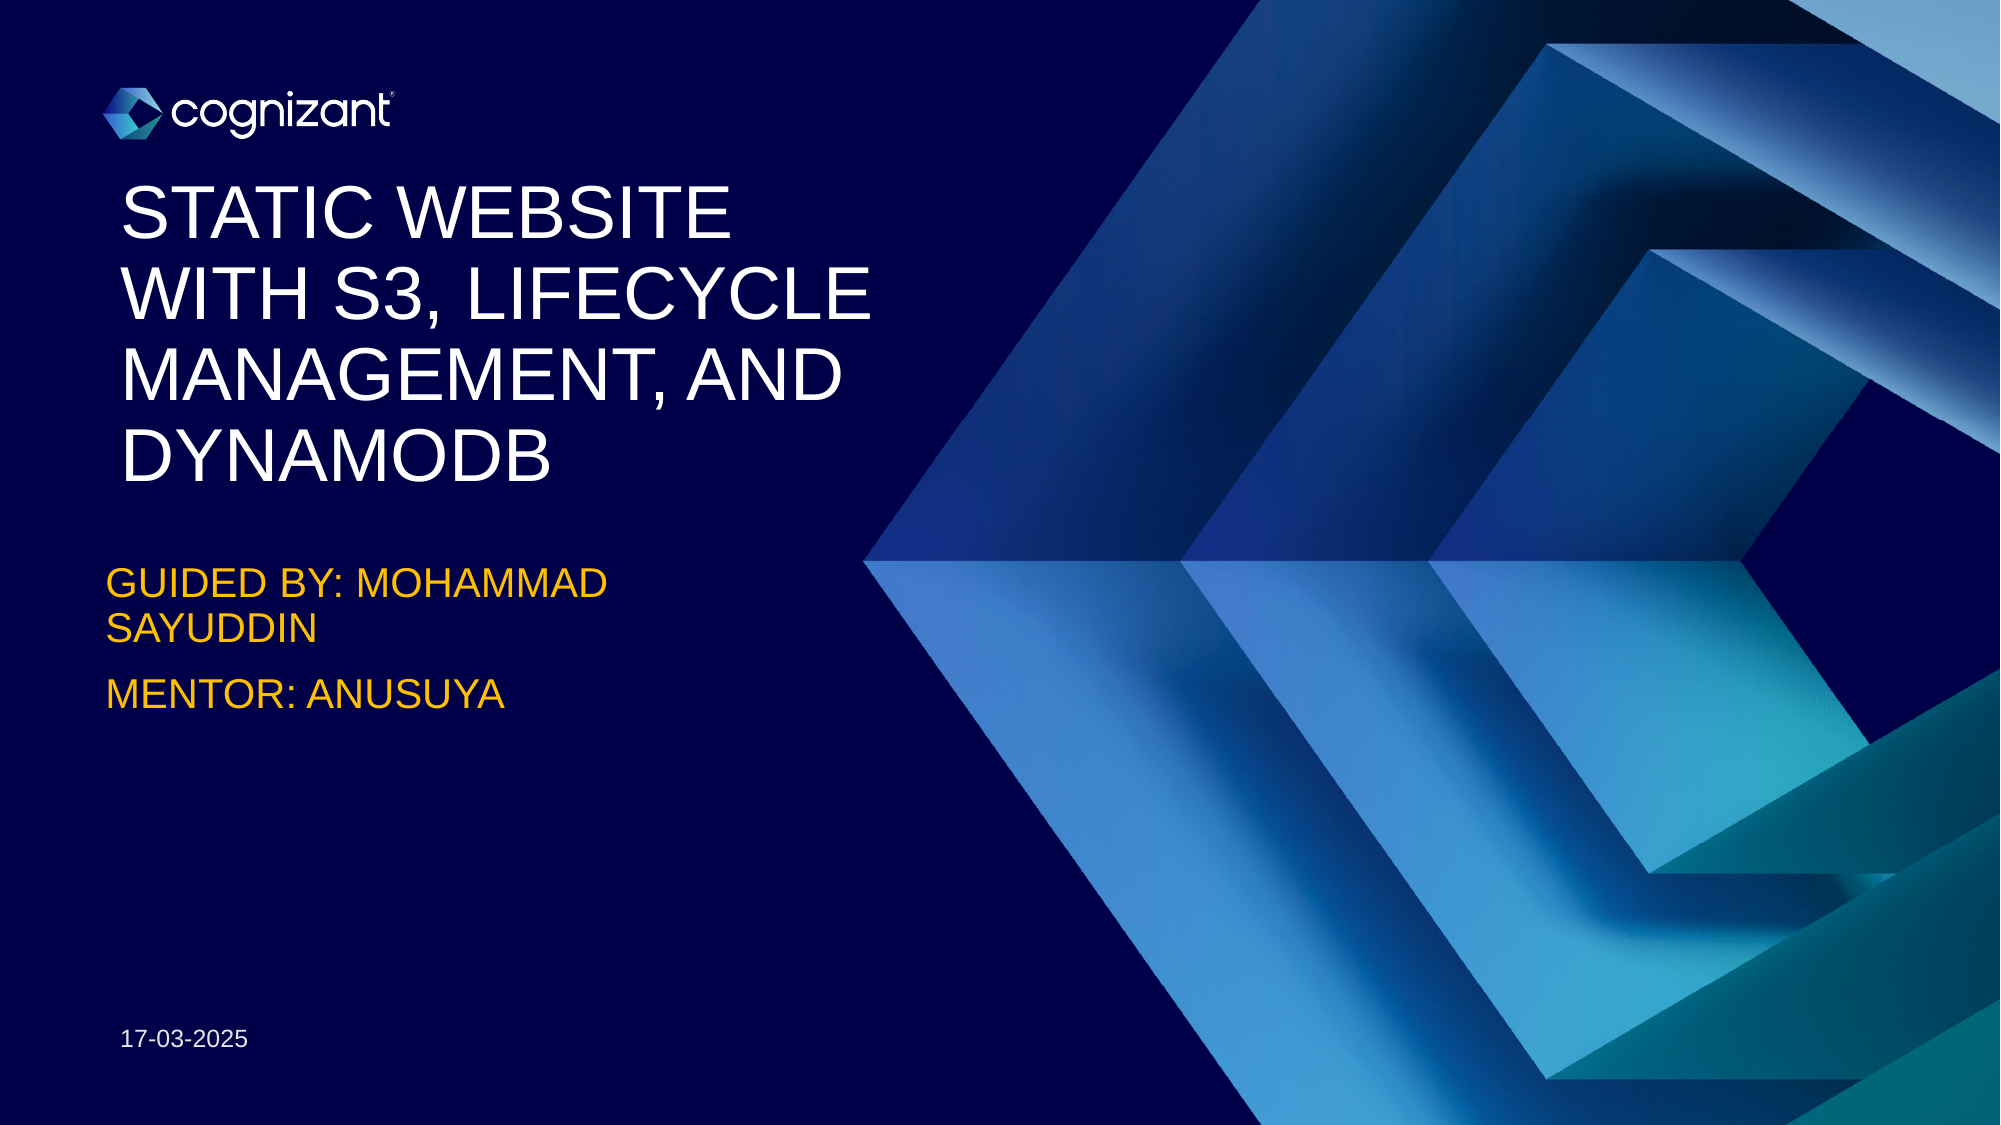

# Static Website with S3, Lifecycle Management, and DynamoDB
GUIDED BY: MOHAMMAD SAYUDDIN
MENTOR: ANUSUYA

17-03-2025